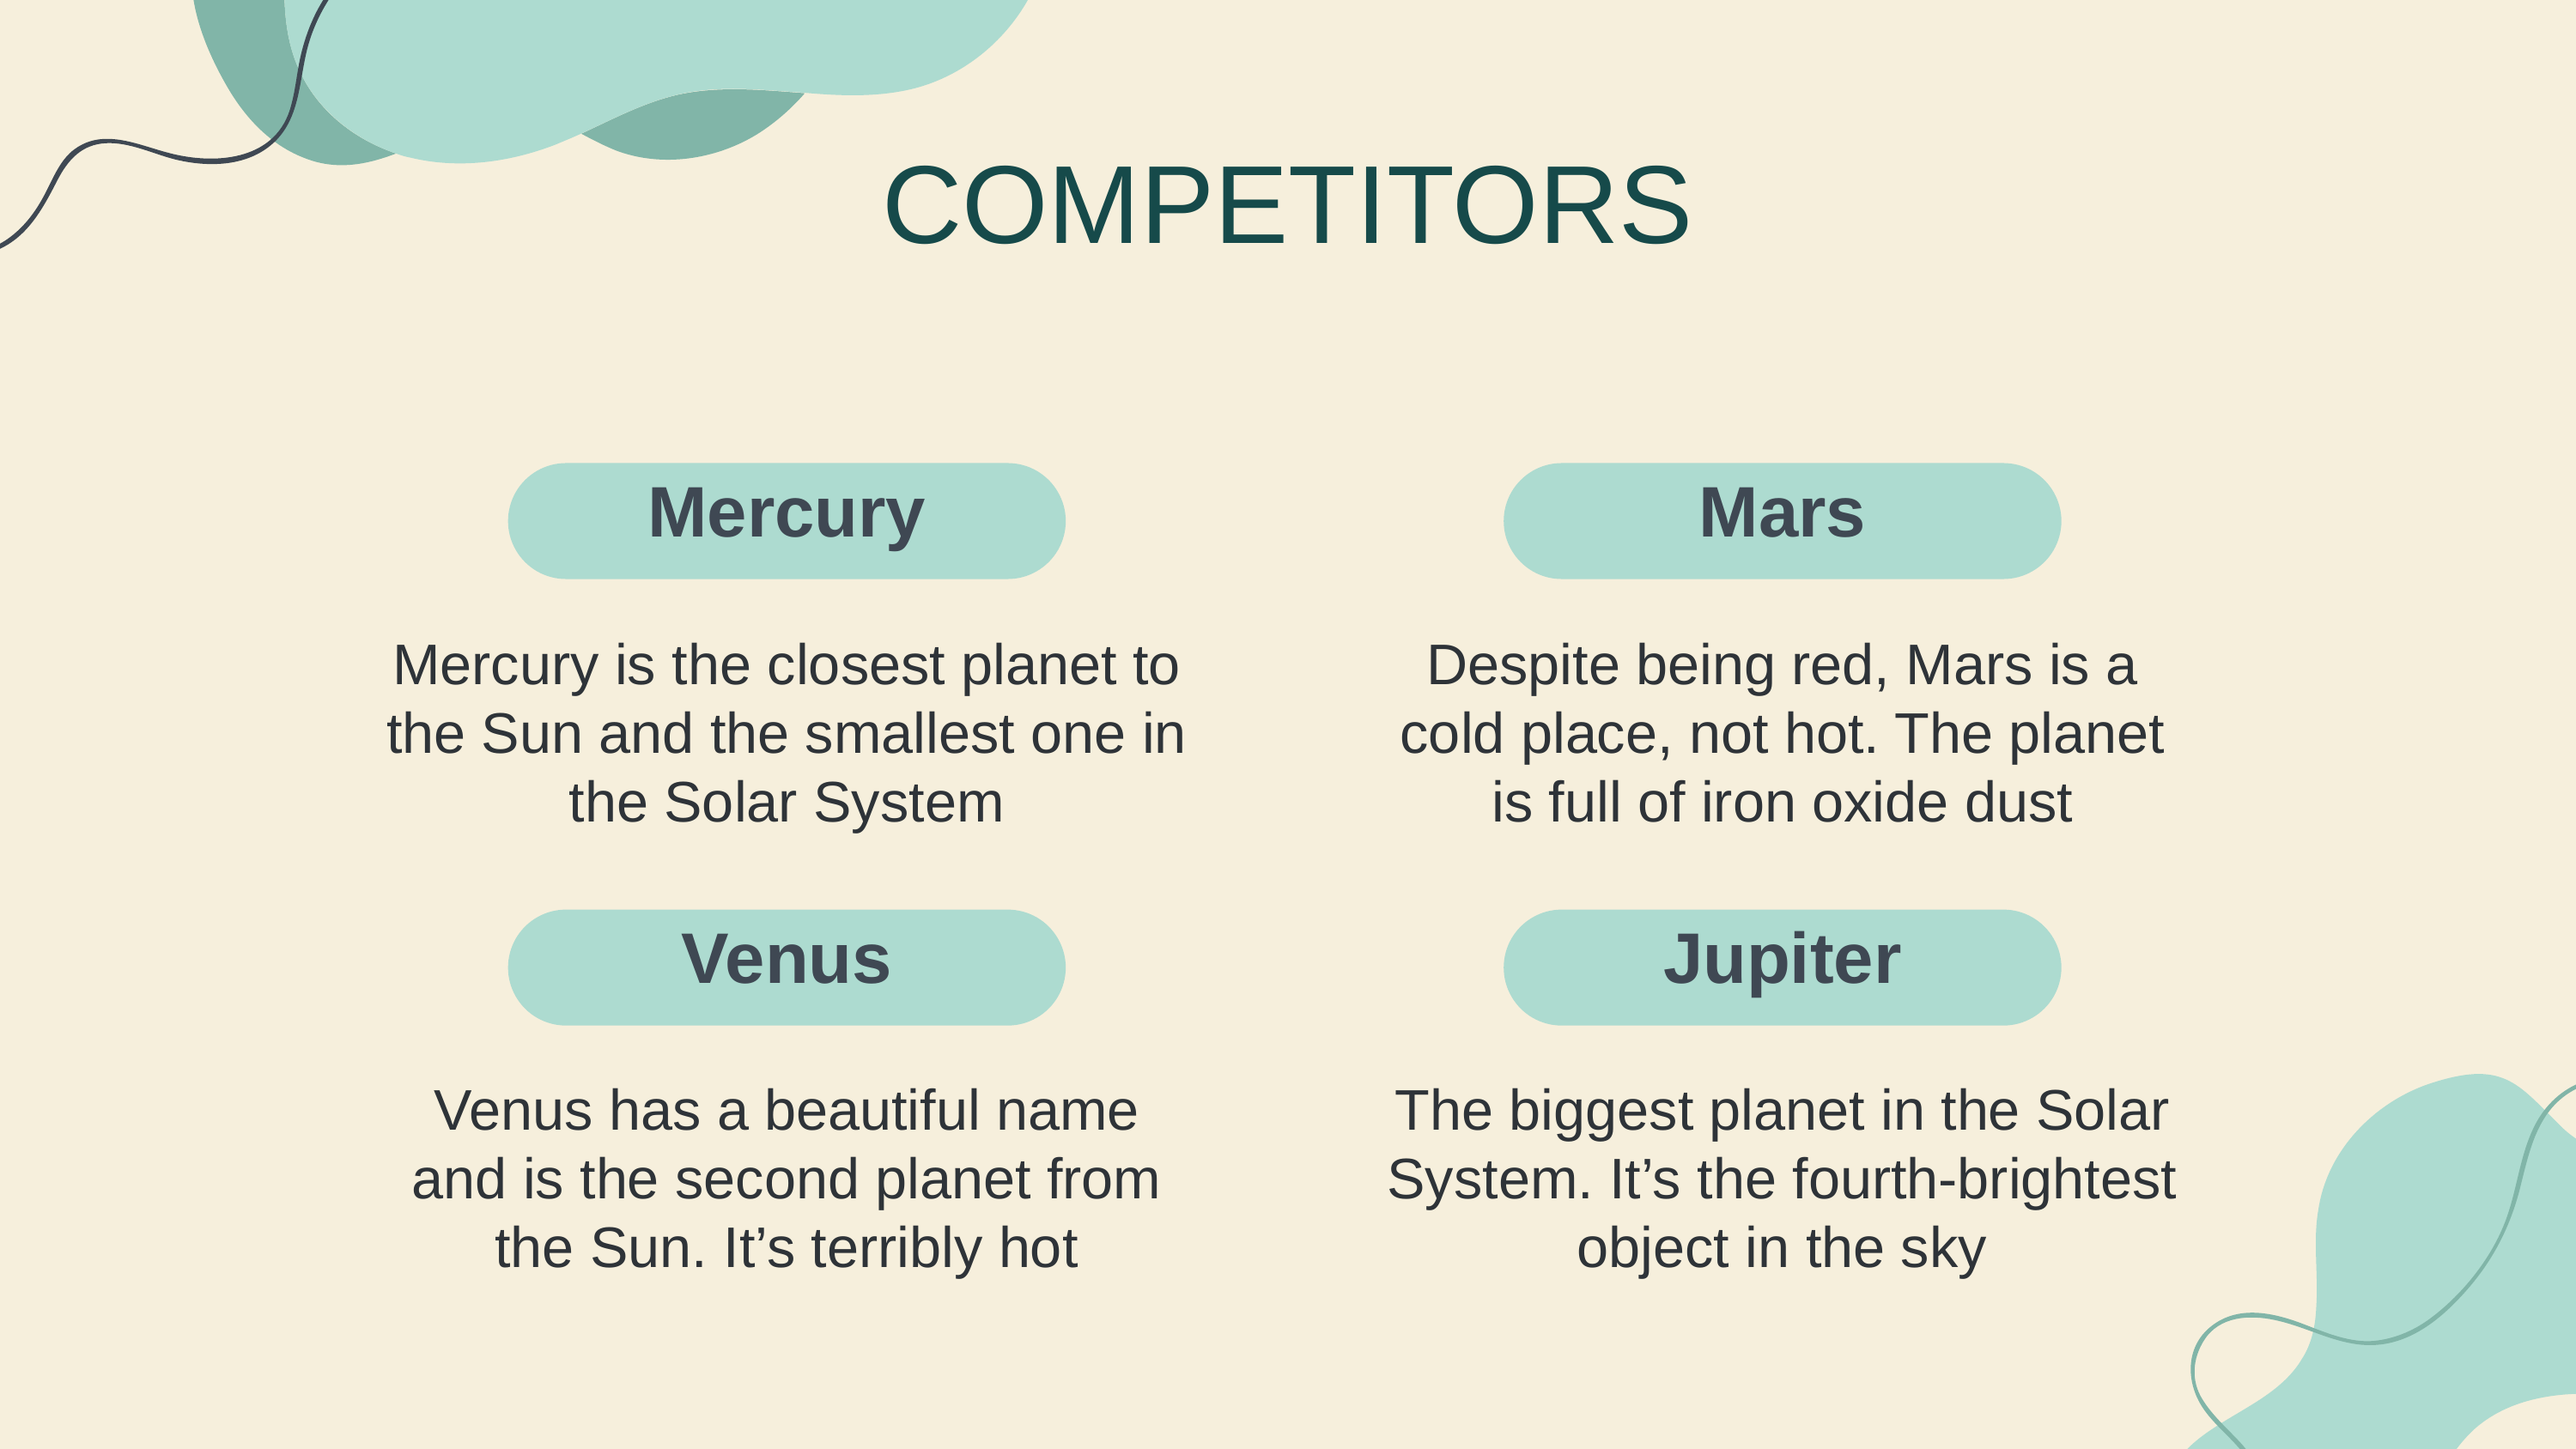

COMPETITORS

Mars
# Mercury
Despite being red, Mars is a cold place, not hot. The planet is full of iron oxide dust
Mercury is the closest planet to the Sun and the smallest one in the Solar System

Jupiter
Venus
The biggest planet in the Solar System. It’s the fourth-brightest object in the sky
Venus has a beautiful name and is the second planet from the Sun. It’s terribly hot